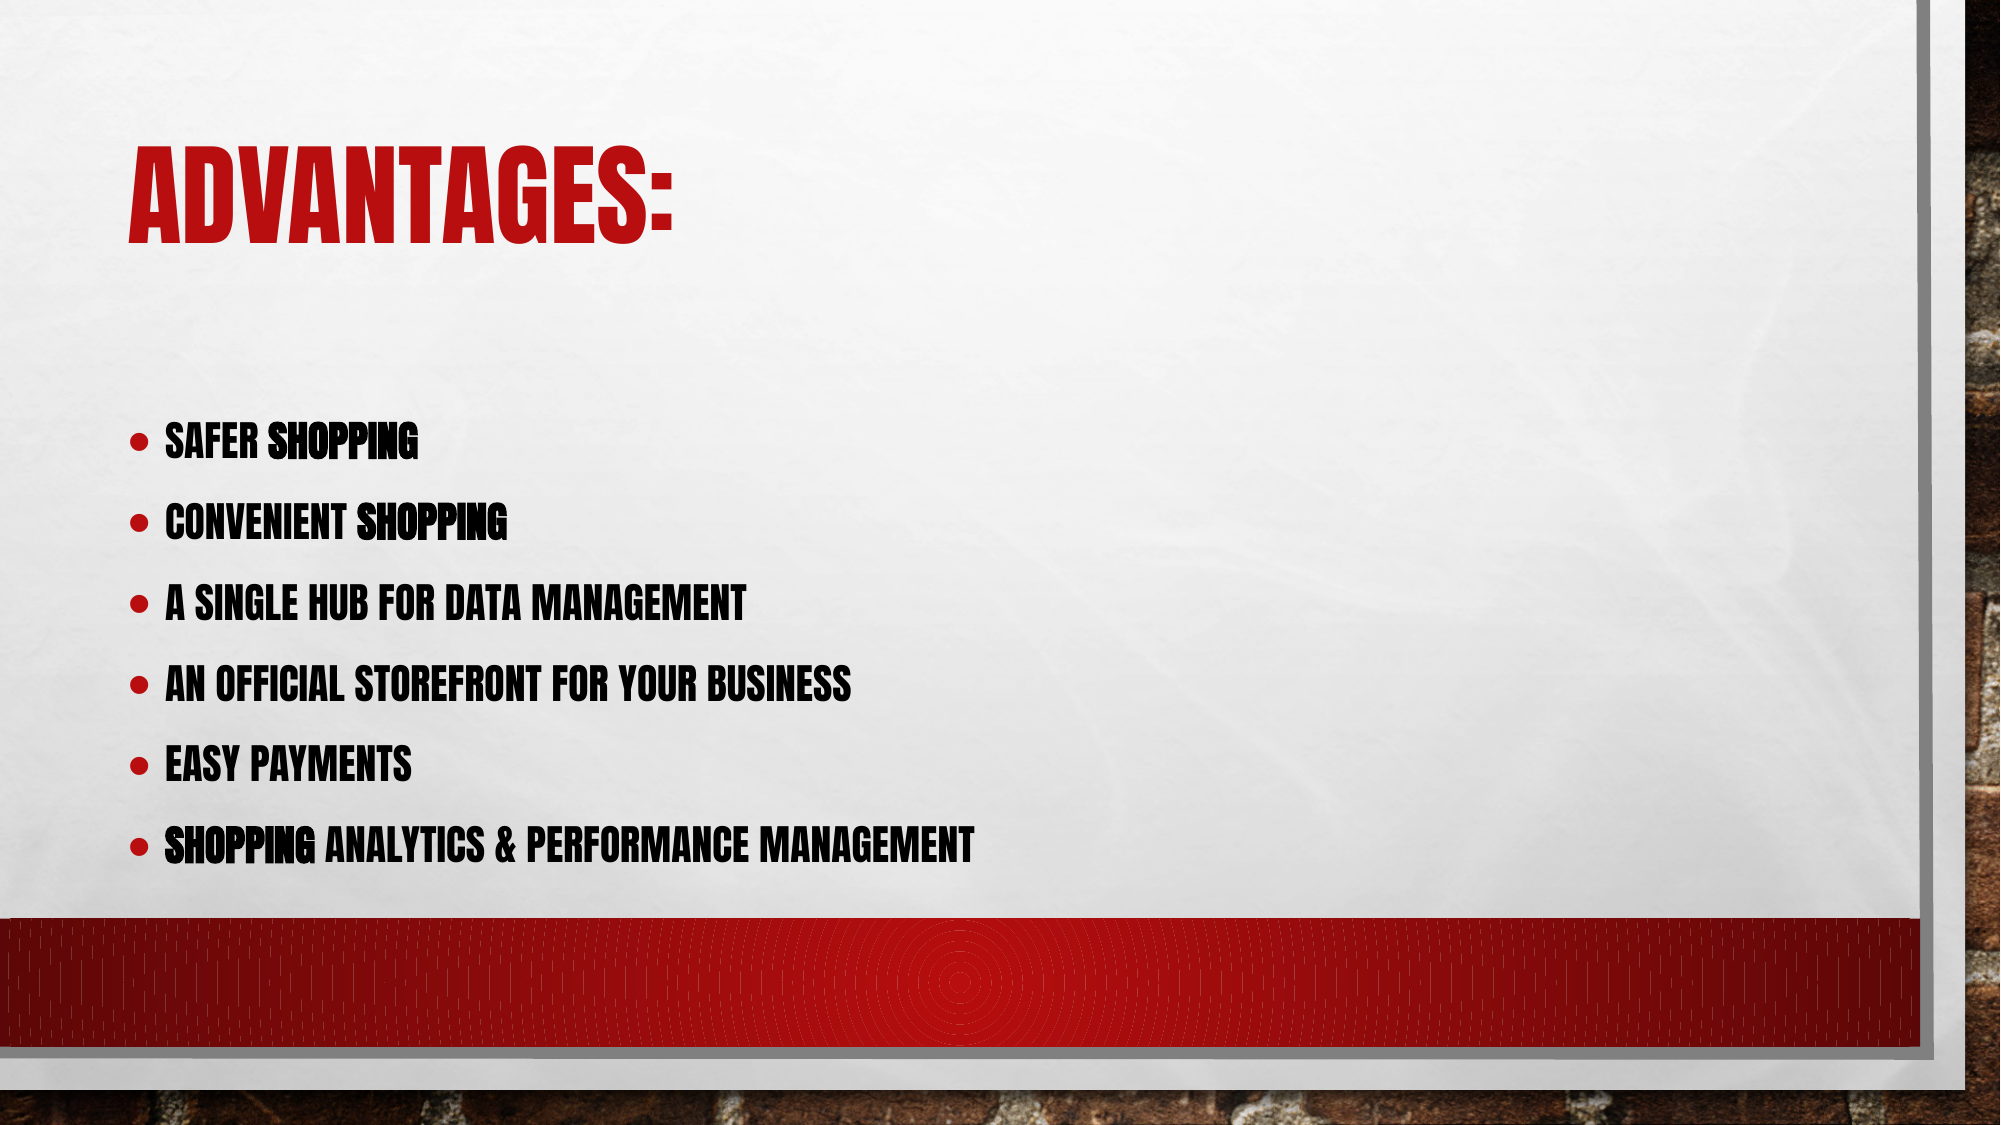

# Advantages:
Safer shopping
Convenient shopping
A single hub for data management
An official storefront for your business
Easy payments
Shopping analytics & performance management